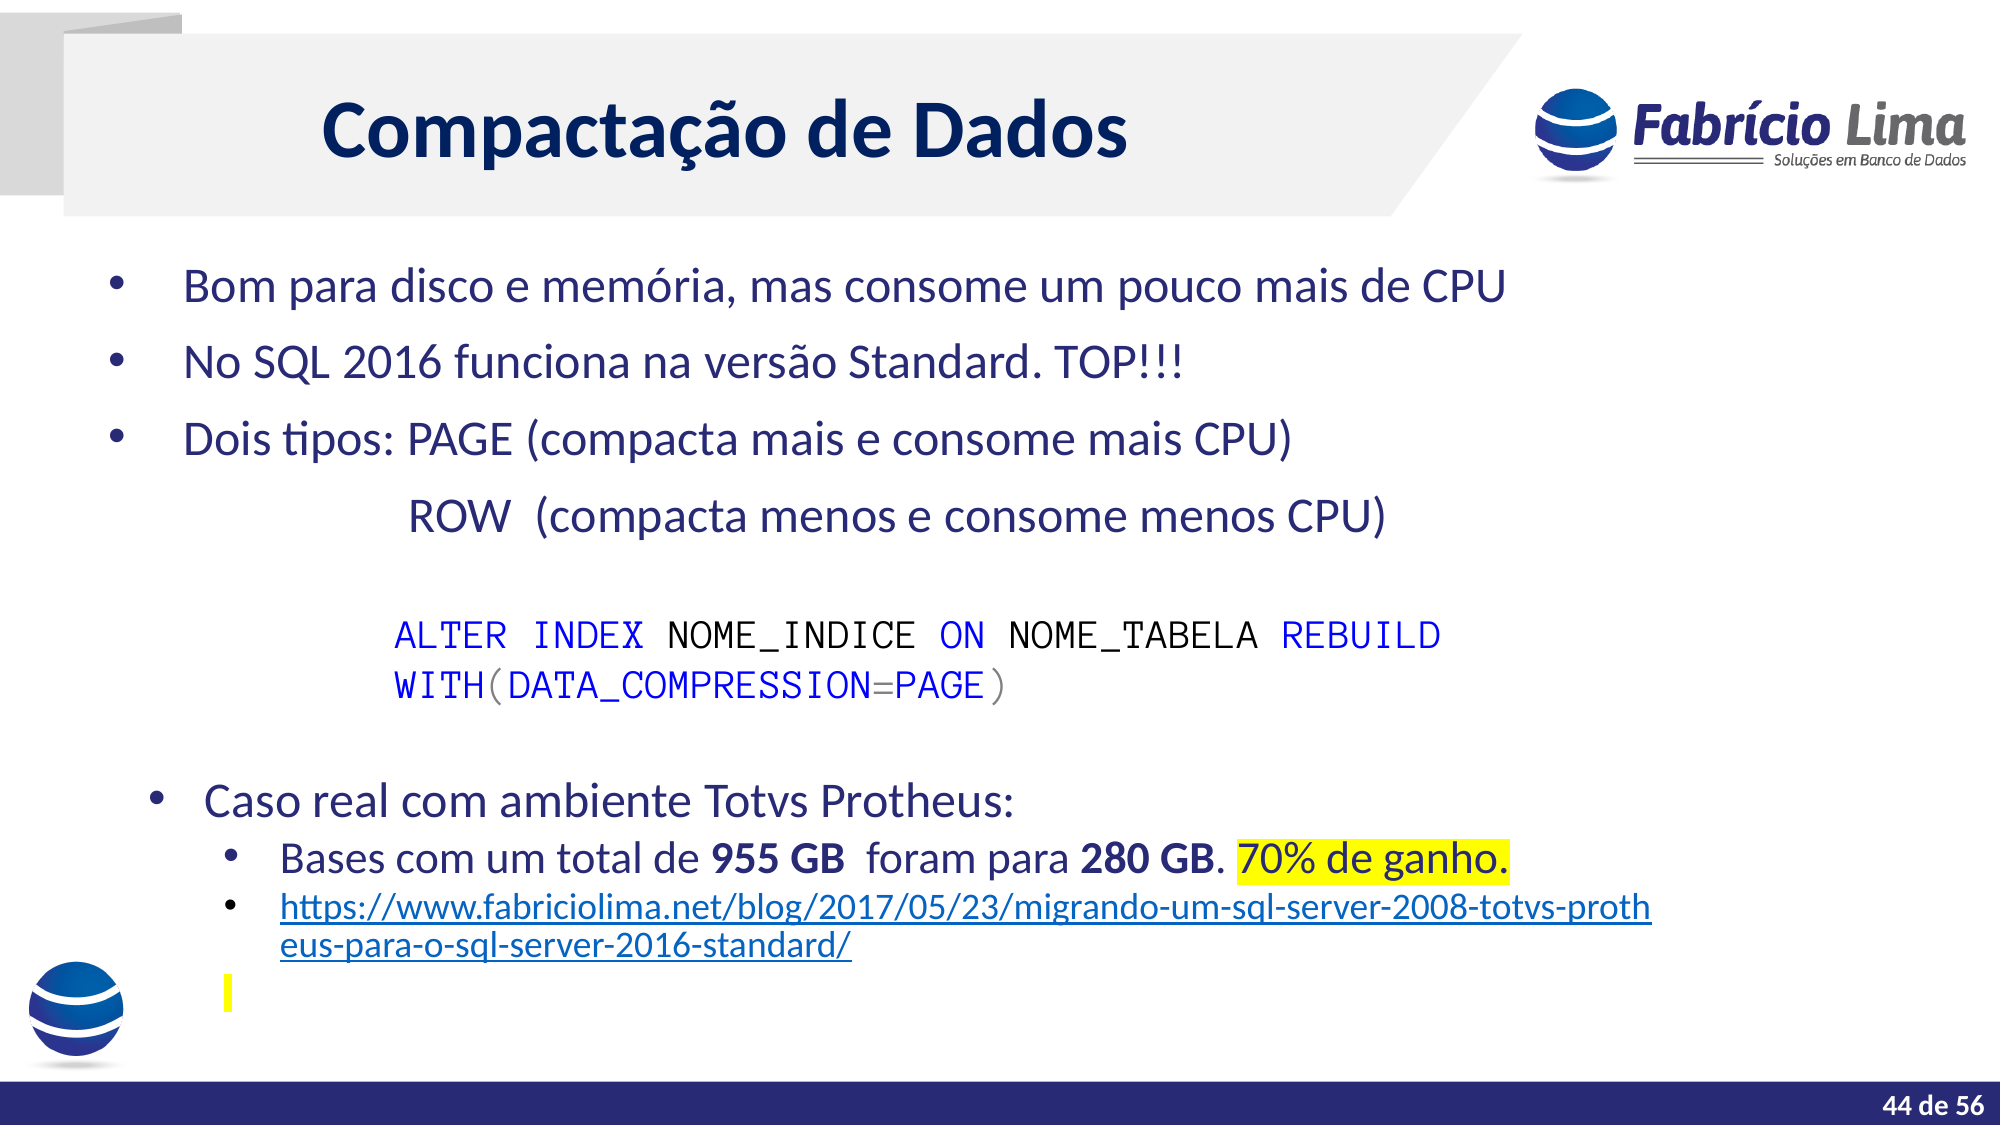

Compactação de Dados
Bom para disco e memória, mas consome um pouco mais de CPU
No SQL 2016 funciona na versão Standard. TOP!!!
Dois tipos: PAGE (compacta mais e consome mais CPU)
	ROW  (compacta menos e consome menos CPU)
ALTER INDEX NOME_INDICE ON NOME_TABELA REBUILD WITH(DATA_COMPRESSION=PAGE)
Caso real com ambiente Totvs Protheus:
Bases com um total de 955 GB  foram para 280 GB. 70% de ganho.
https://www.fabriciolima.net/blog/2017/05/23/migrando-um-sql-server-2008-totvs-protheus-para-o-sql-server-2016-standard/

44 de 56